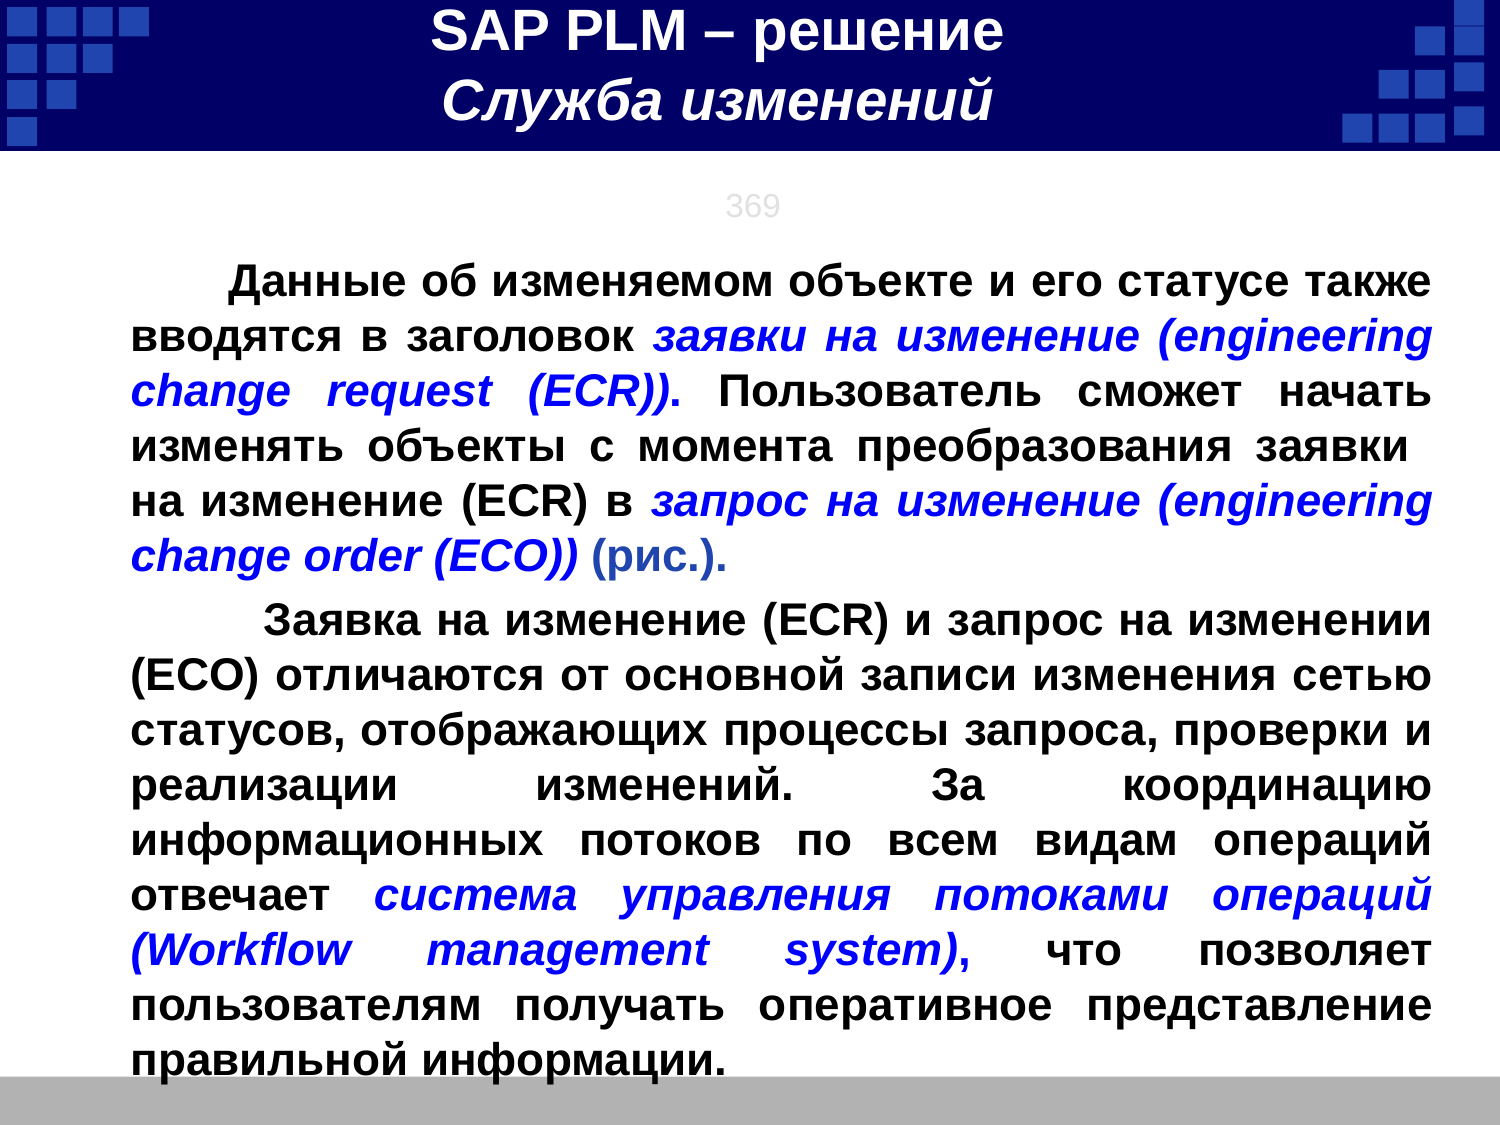

SAP PLM – решение
Служба изменений
369
            Данные об изменяемом объекте и его статусе также вводятся в заголовок заявки на изменение (engineering change request (ECR)). Пользователь сможет начать изменять объекты с момента преобразования заявки  на изменение (ECR) в запрос на изменение (engineering change order (ECO)) (рис.).
             Заявка на изменение (ECR) и запрос на изменении (ECO) отличаются от основной записи изменения сетью статусов, отображающих процессы запроса, проверки и реализации изменений. За координацию информационных потоков по всем видам операций отвечает система управления потоками операций (Workflow management system), что позволяет пользователям получать оперативное представление правильной информации.